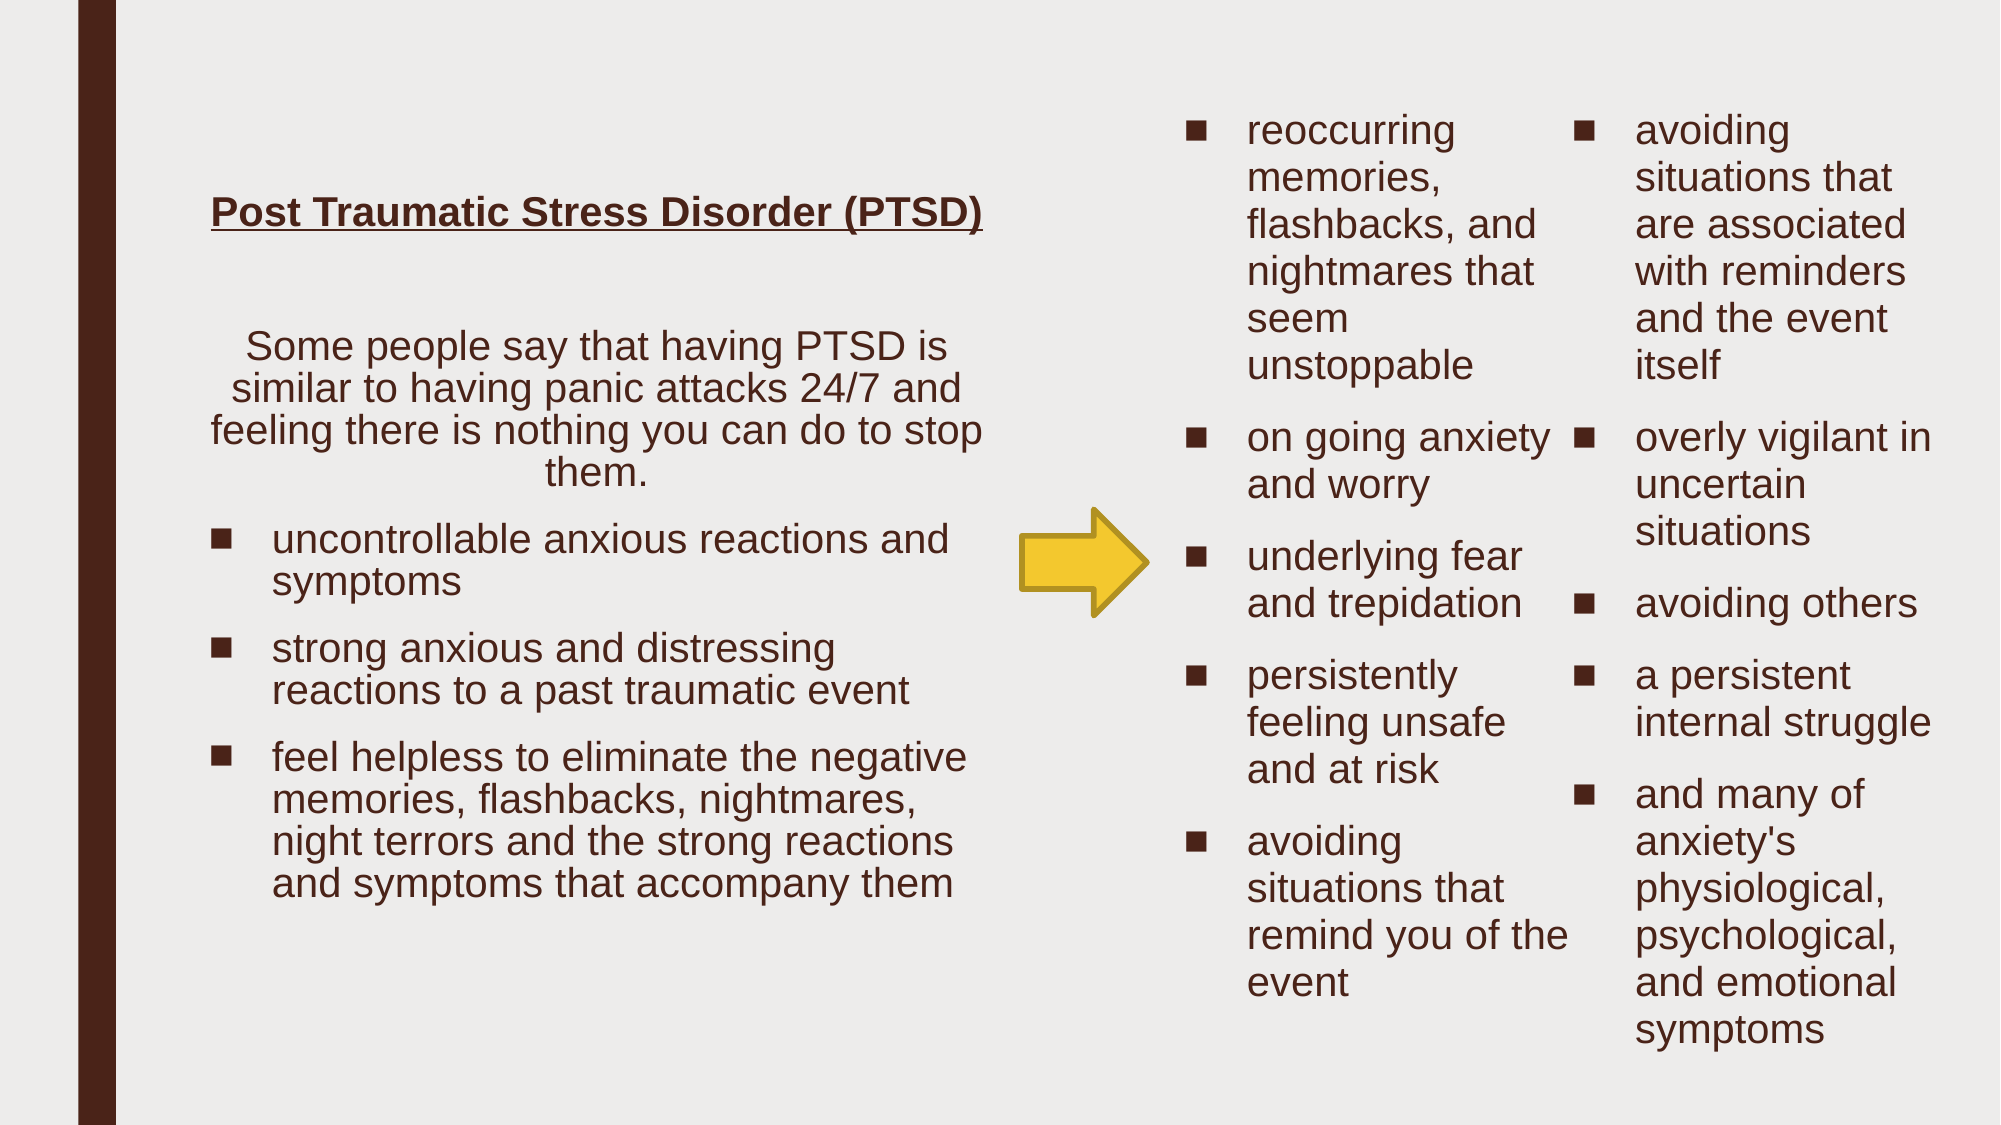

reoccurring memories, flashbacks, and nightmares that seem unstoppable
on going anxiety and worry
underlying fear and trepidation
persistently feeling unsafe and at risk
avoiding situations that remind you of the event

avoiding situations that are associated with reminders and the event itself
overly vigilant in uncertain situations
avoiding others
a persistent internal struggle
and many of anxiety's physiological, psychological, and emotional symptoms
Post Traumatic Stress Disorder (PTSD)

Some people say that having PTSD is similar to having panic attacks 24/7 and feeling there is nothing you can do to stop them.
uncontrollable anxious reactions and symptoms
strong anxious and distressing reactions to a past traumatic event
feel helpless to eliminate the negative memories, flashbacks, nightmares, night terrors and the strong reactions and symptoms that accompany them